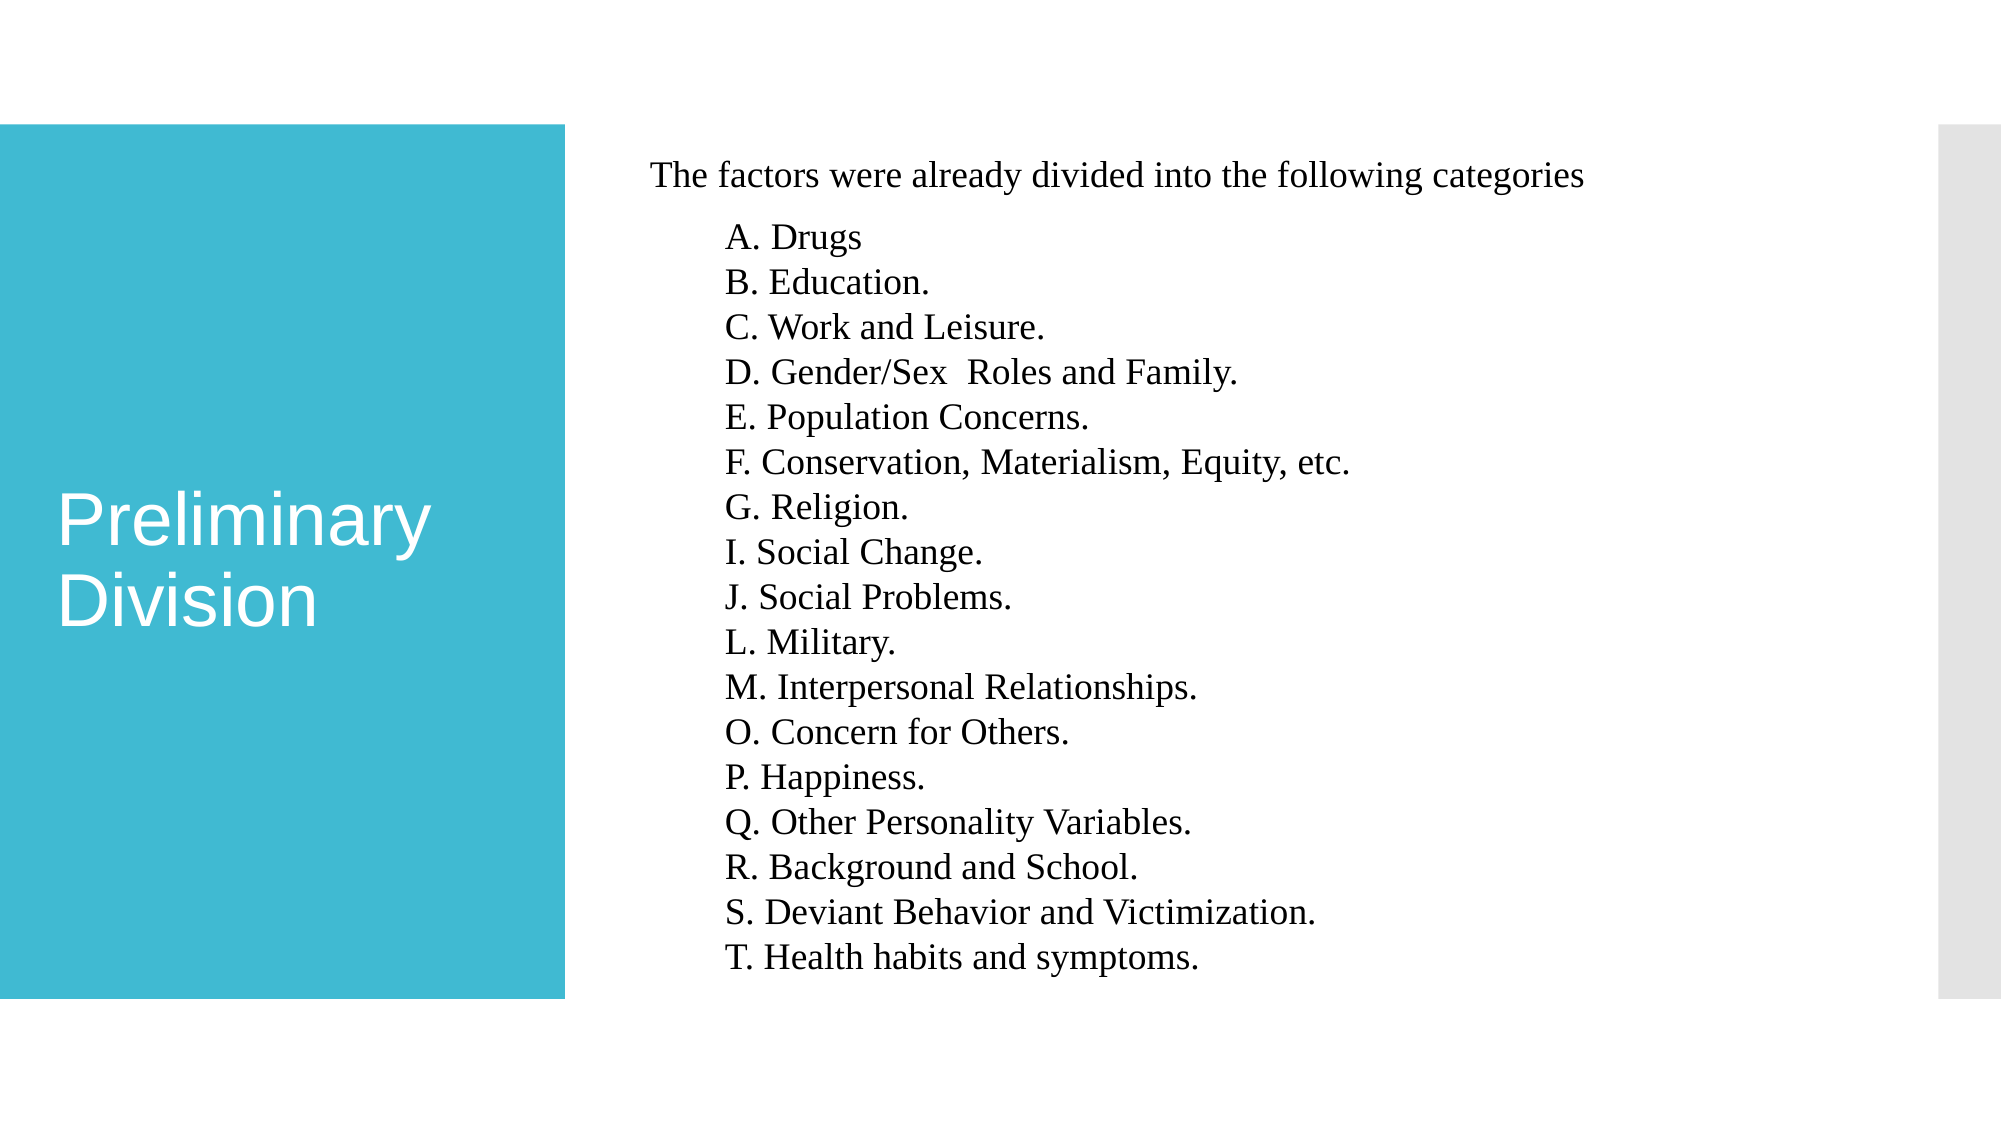

The factors were already divided into the following categories
A. Drugs
B. Education.
C. Work and Leisure.
D. Gender/Sex  Roles and Family.
E. Population Concerns.
F. Conservation, Materialism, Equity, etc.
G. Religion.
I. Social Change.
J. Social Problems.
L. Military.
M. Interpersonal Relationships.
O. Concern for Others.
P. Happiness.
Q. Other Personality Variables.
R. Background and School.
S. Deviant Behavior and Victimization.
T. Health habits and symptoms.
# Preliminary Division